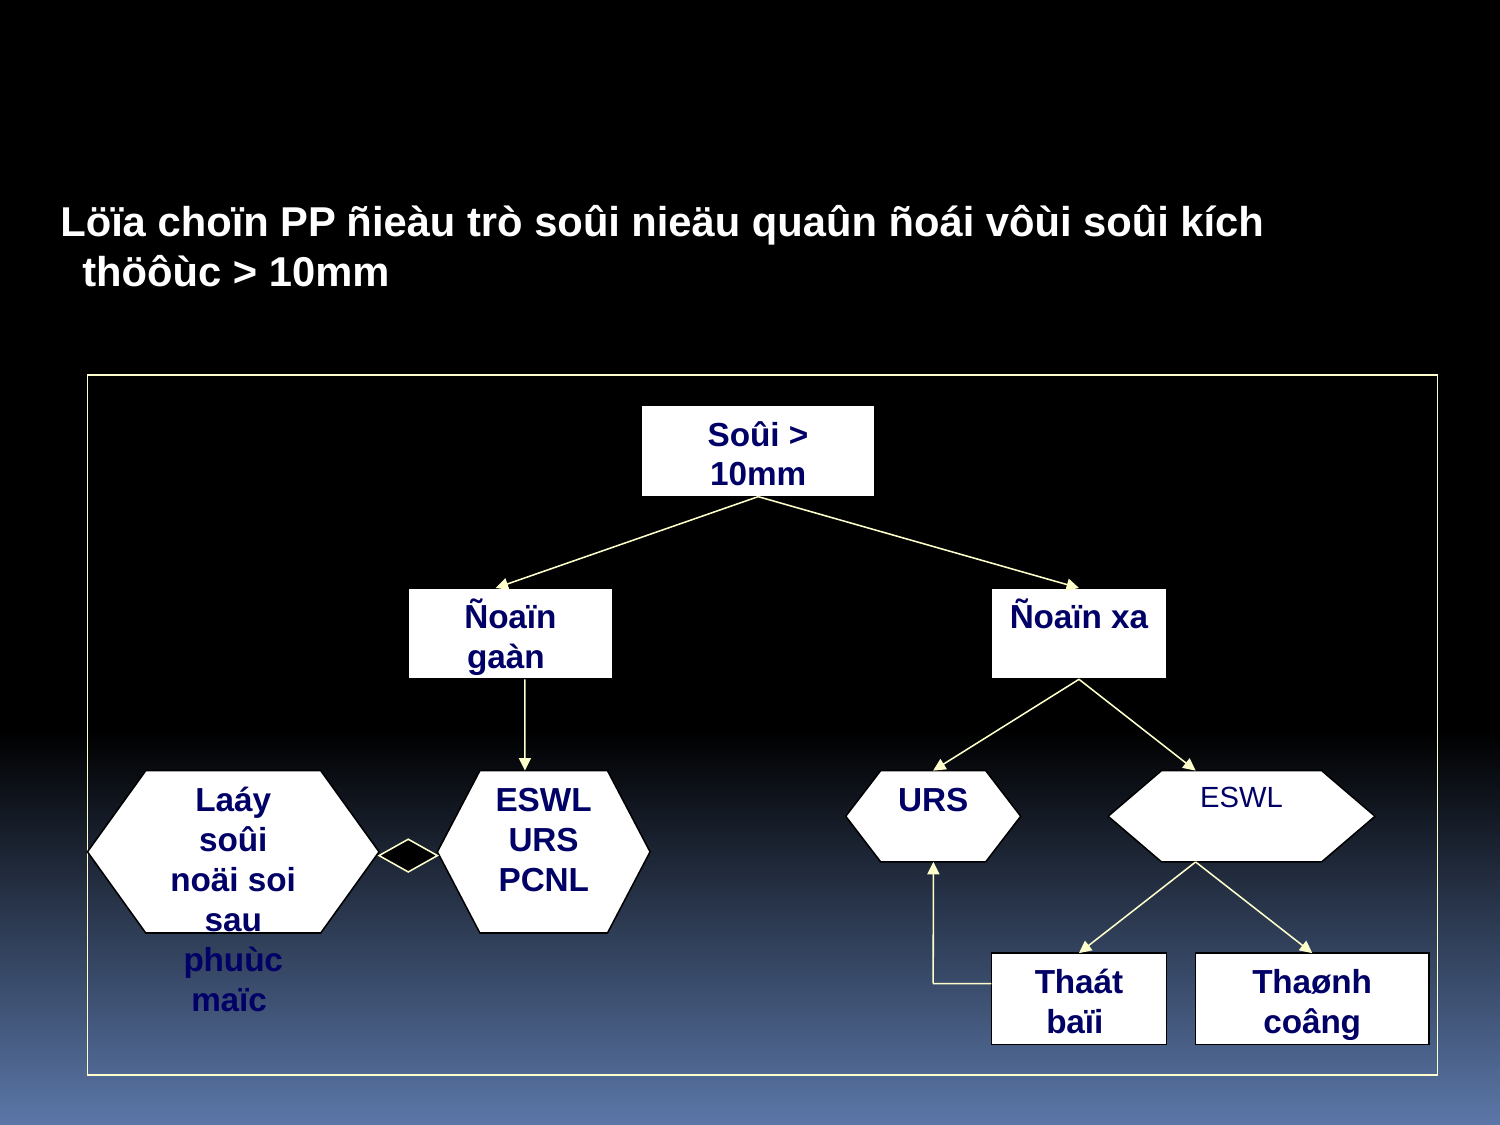

Löïa choïn PP ñieàu trò soûi nieäu quaûn ñoái vôùi soûi kích thöôùc > 10mm

Soûi > 10mm

Ñoaïn gaàn
Ñoaïn xa

Laáy soûi noäi soi sau phuùc maïc
ESWL
URS
PCNL
URS
ESWL

Thaát baïi
Thaønh coâng